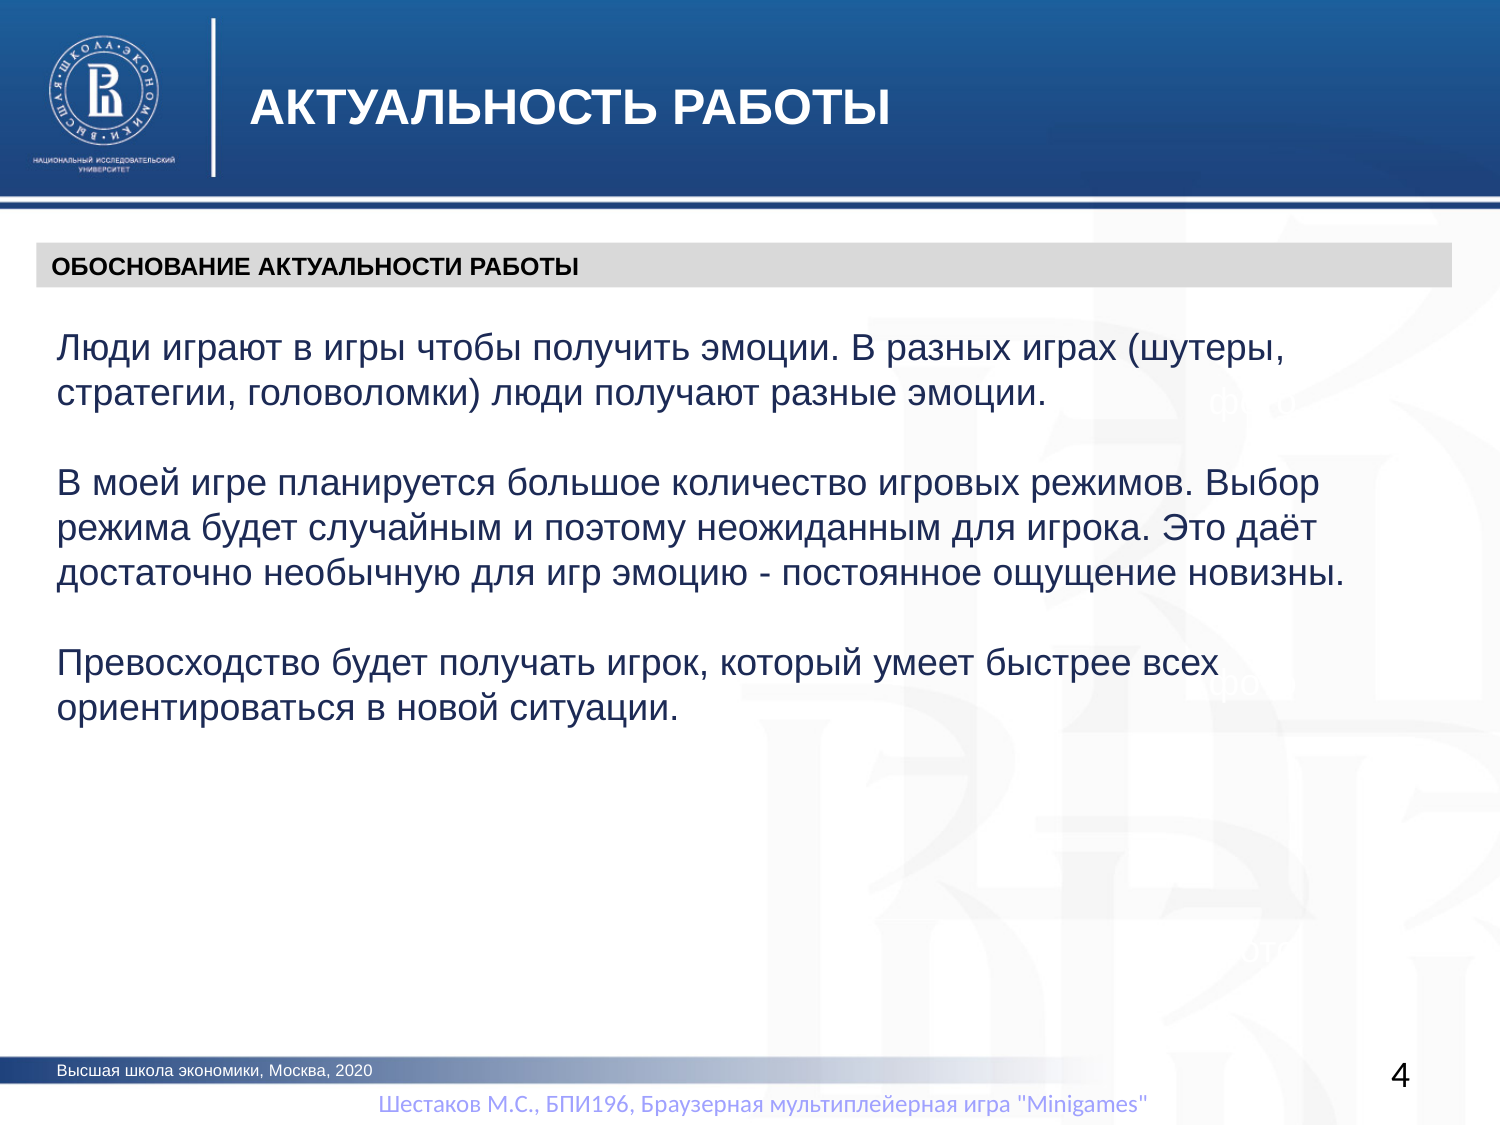

АКТУАЛЬНОСТЬ РАБОТЫ
ОБОСНОВАНИЕ АКТУАЛЬНОСТИ РАБОТЫ
Люди играют в игры чтобы получить эмоции. В разных играх (шутеры,  стратегии, головоломки) люди получают разные эмоции.

В моей игре планируется большое количество игровых режимов. Выбор режима будет случайным и поэтому неожиданным для игрока. Это даёт достаточно необычную для игр эмоцию - постоянное ощущение новизны.

Превосходство будет получать игрок, который умеет быстрее всех ориентироваться в новой ситуации.
фото
фото
фото
4
Высшая школа экономики, Москва, 2020
Шестаков М.С., БПИ196, Браузерная мультиплейерная игра "Minigames"